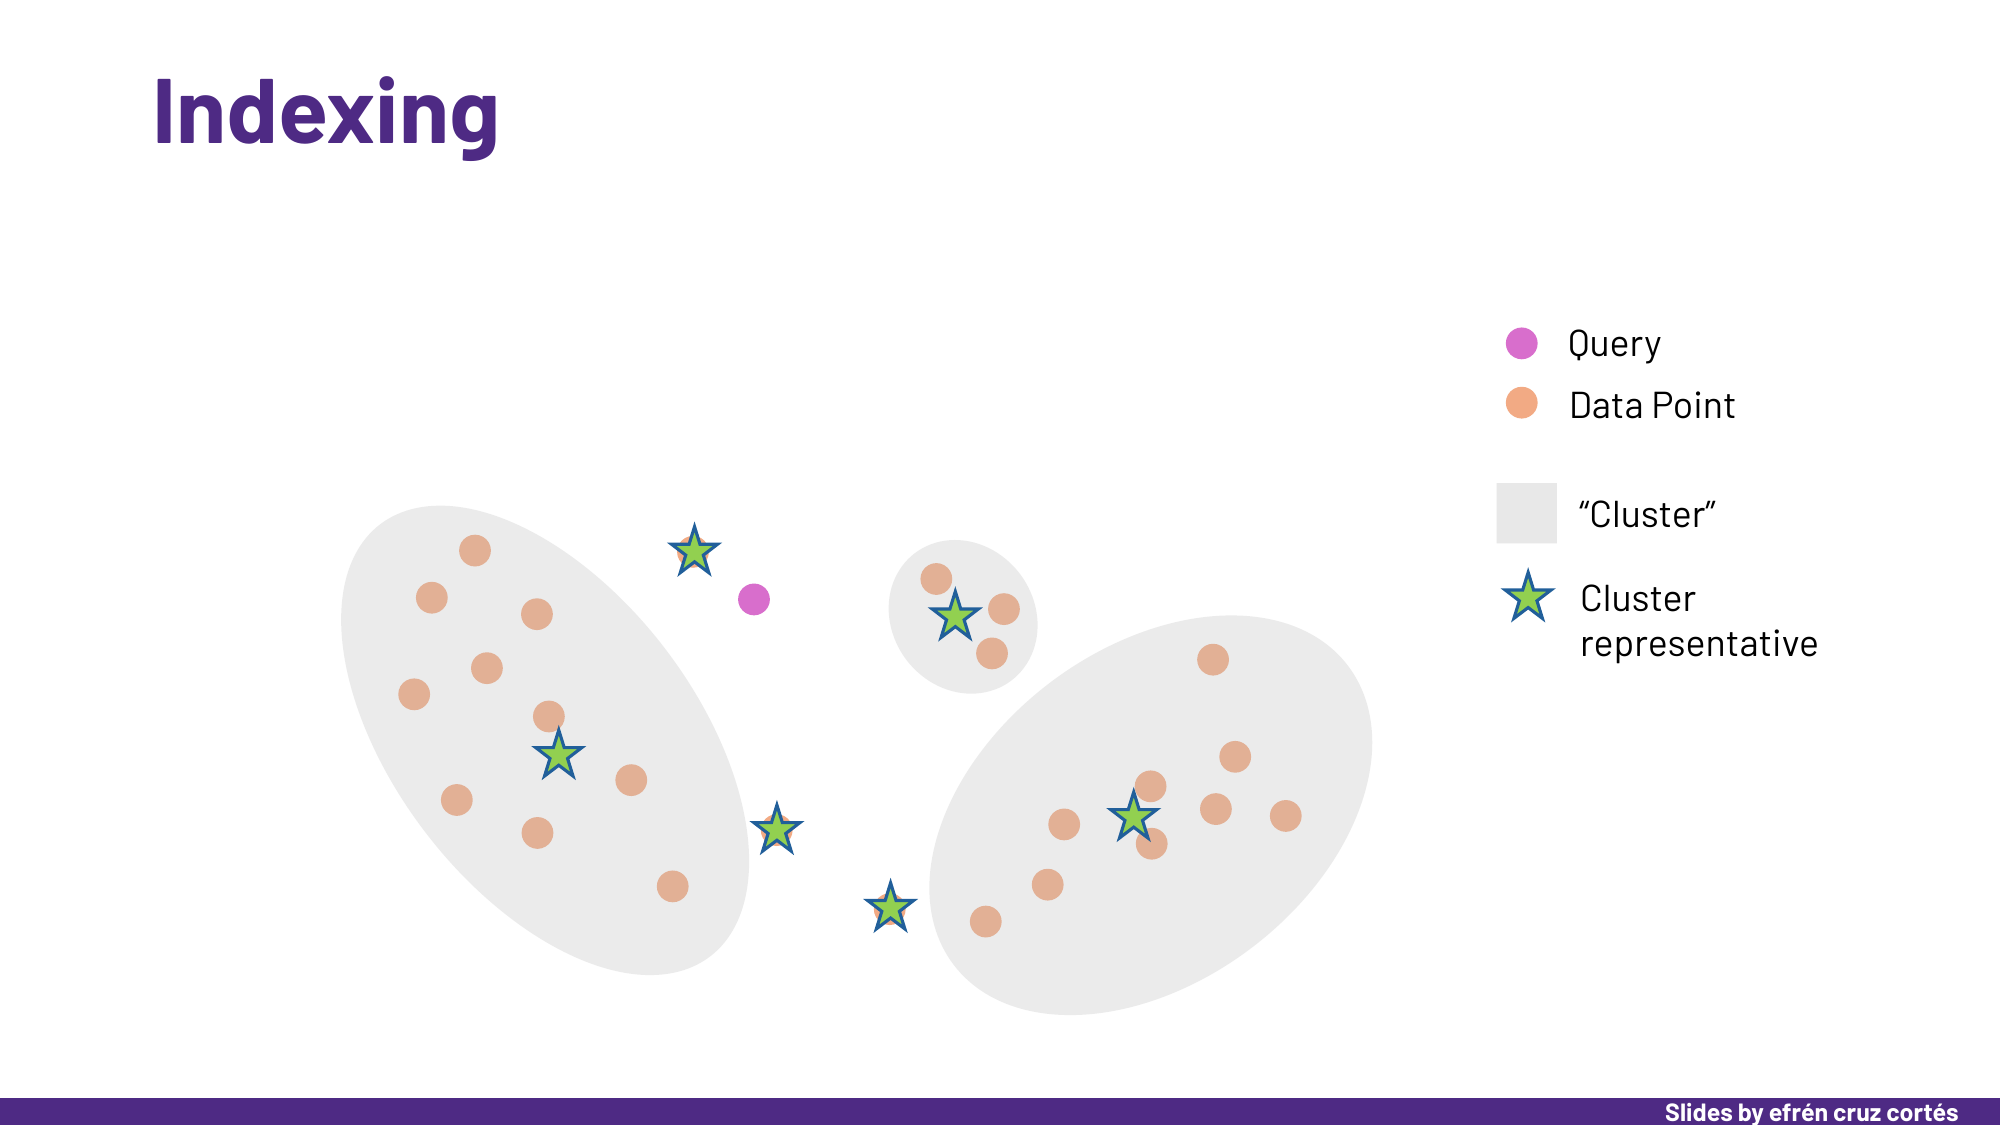

# Indexing
Query

Data Point

“Cluster”

Cluster representative